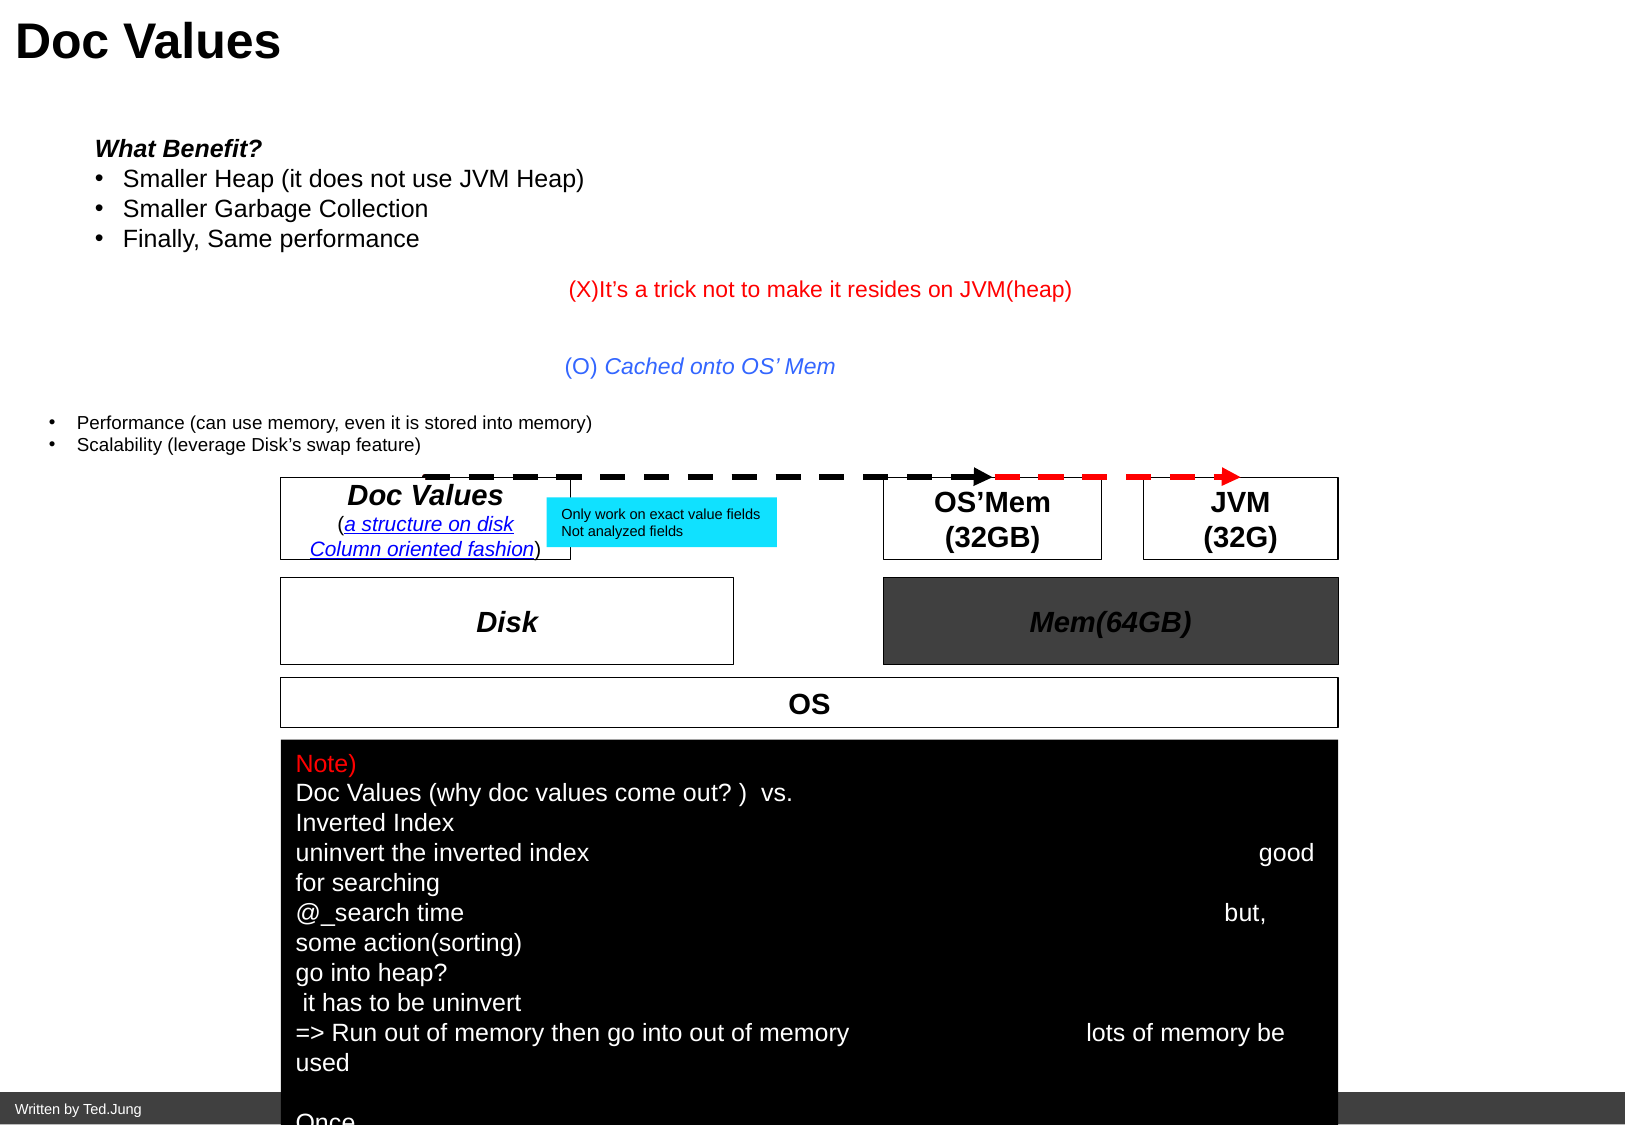

Doc Values
What Benefit?
Smaller Heap (it does not use JVM Heap)
Smaller Garbage Collection
Finally, Same performance
(X)It’s a trick not to make it resides on JVM(heap)
(O) Cached onto OS’ Mem
Performance (can use memory, even it is stored into memory)
Scalability (leverage Disk’s swap feature)
Doc Values
(a structure on disk
Column oriented fashion)
OS’Mem
(32GB)
JVM
(32G)
Only work on exact value fields
Not analyzed fields
Disk
Mem(64GB)
OS
Note)
Doc Values (why doc values come out? )  vs.                                                                     Inverted Index
uninvert the inverted index                                                                                                good for searching
@_search time                                                                                                             but, some action(sorting)
go into heap?                                                                                                                               it has to be uninvert
=> Run out of memory then go into out of memory                                  lots of memory be used

Once,
field(‘text’) has to be analyzed..so that reason, there is no doc values
field(‘keyword’) has doc values.   so, it is good for sorting and aggregating